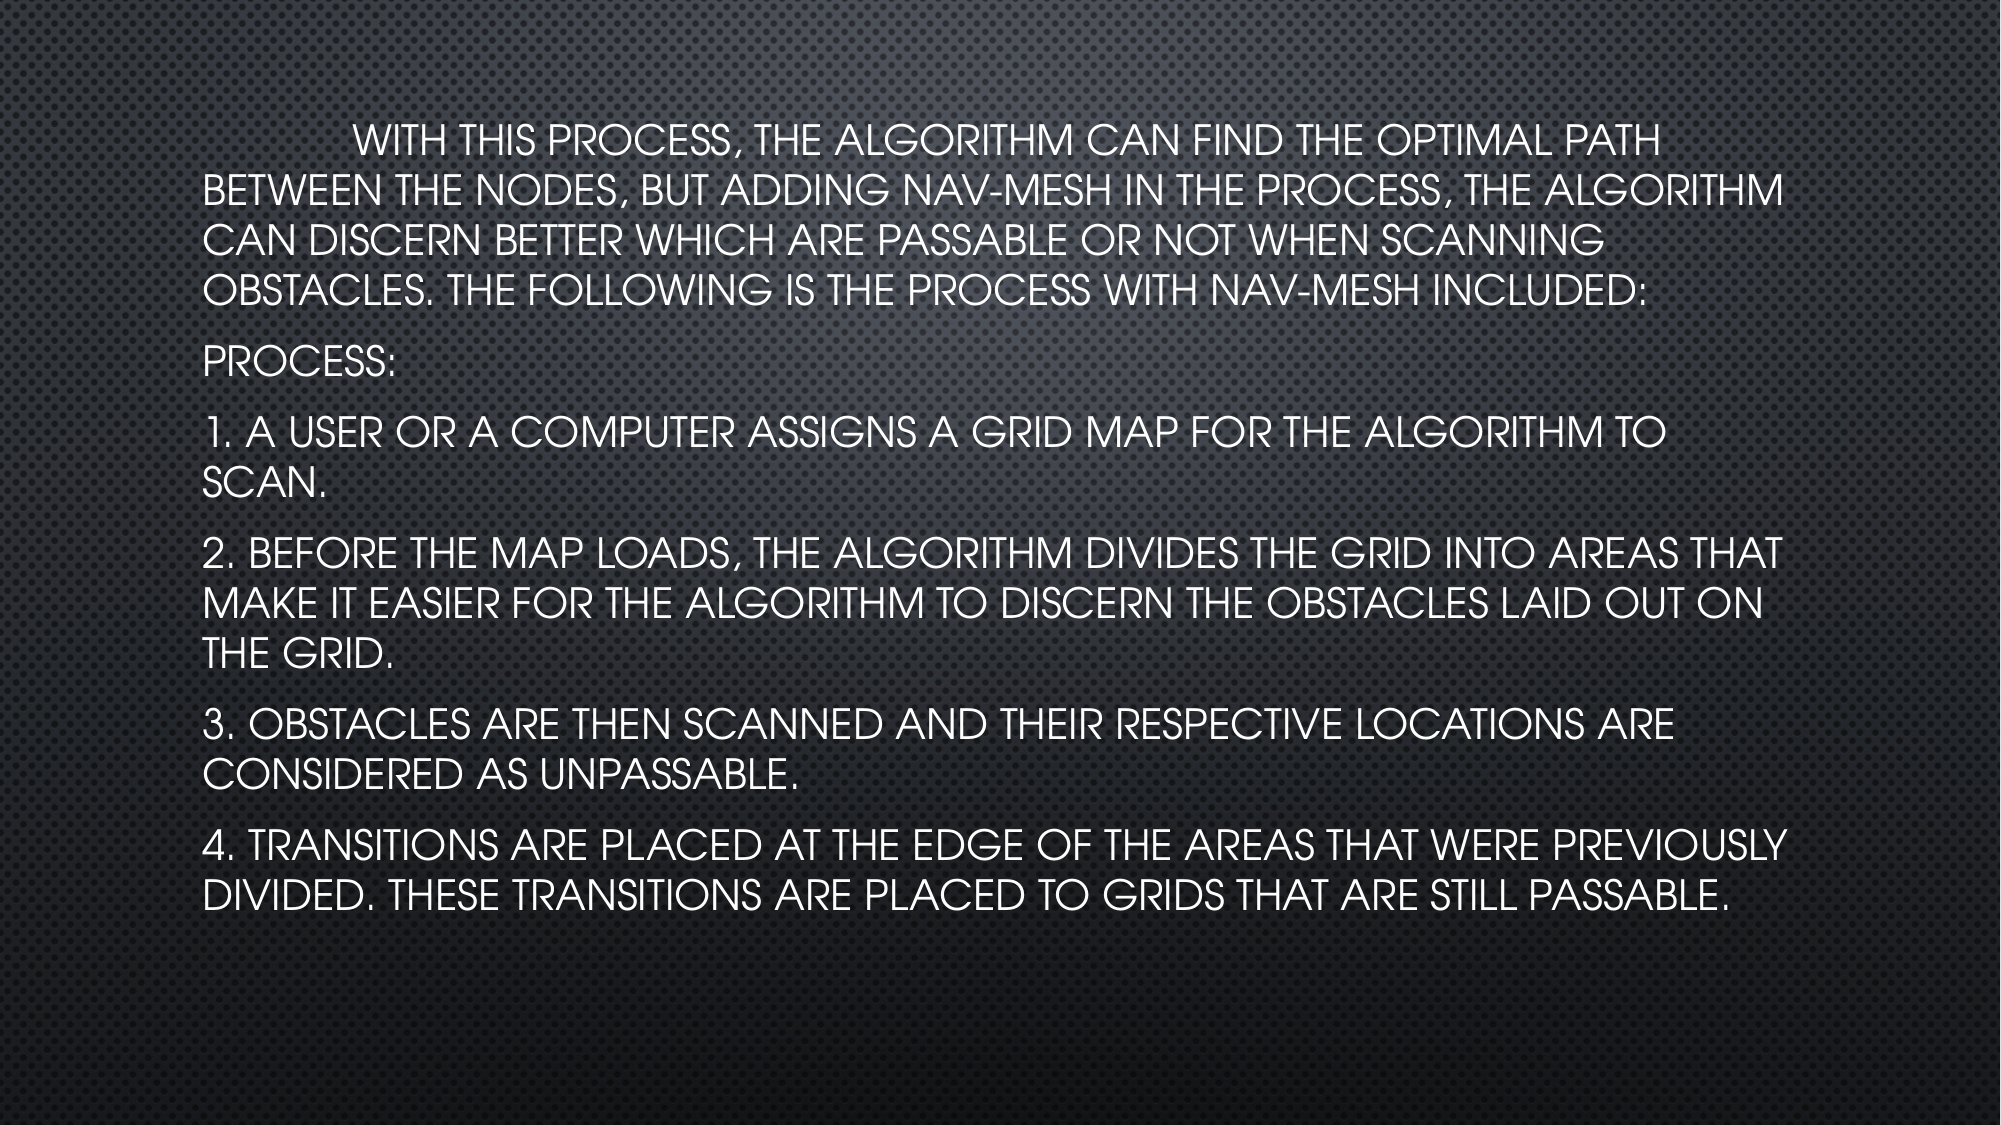

With this process, the algorithm can find the optimal path between the nodes, but adding nav-mesh in the process, the algorithm can discern better which are passable or not when scanning obstacles. The following is the process with nav-mesh included:
Process:
1. A user or a computer assigns a grid map for the algorithm to scan.
2. Before the map loads, the algorithm divides the grid into areas that make it easier for the algorithm to discern the obstacles laid out on the grid.
3. Obstacles are then scanned and their respective locations are considered as unpassable.
4. Transitions are placed at the edge of the areas that were previously divided. These transitions are placed to grids that are still passable.